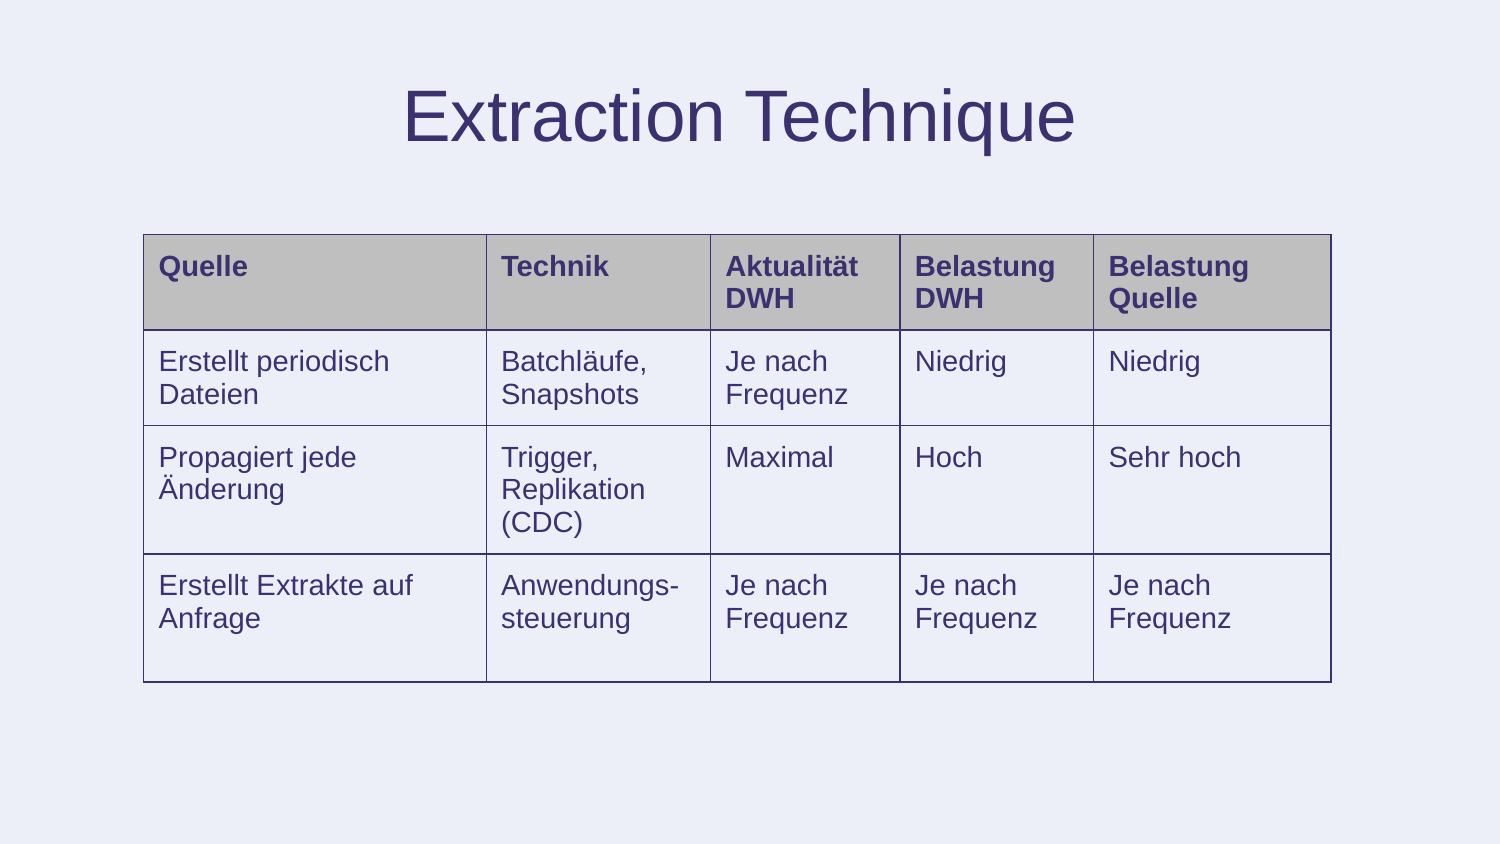

# Extraction Technique
| Quelle | Technik | Aktualität DWH | Belastung DWH | Belastung Quelle |
| --- | --- | --- | --- | --- |
| Erstellt periodisch Dateien | Batchläufe, Snapshots | Je nach Frequenz | Niedrig | Niedrig |
| Propagiert jede Änderung | Trigger, Replikation (CDC) | Maximal | Hoch | Sehr hoch |
| Erstellt Extrakte auf Anfrage | Anwendungs- steuerung | Je nach Frequenz | Je nach Frequenz | Je nach Frequenz |